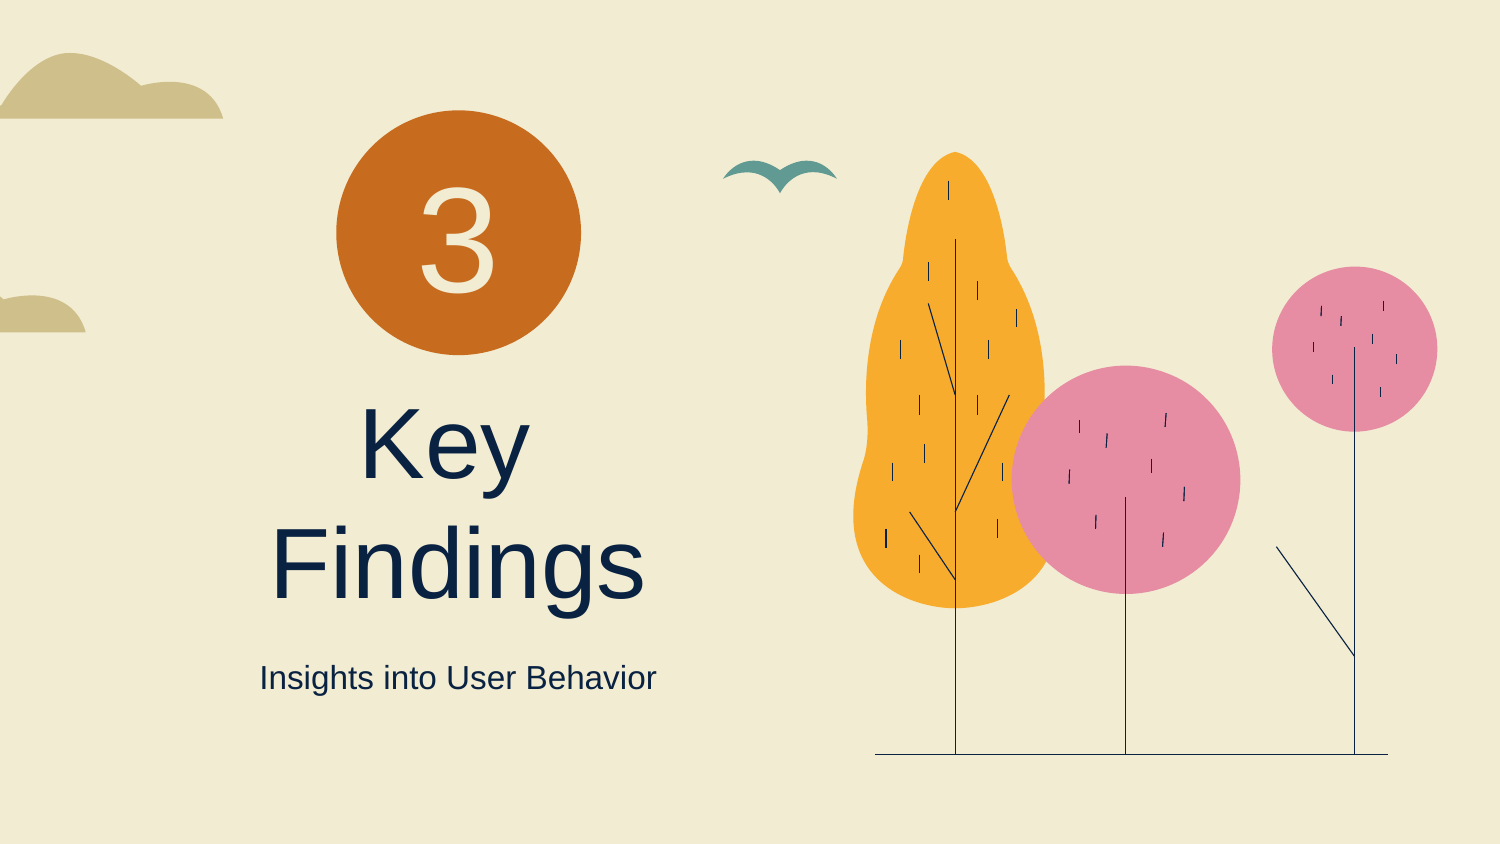

3
Key
Findings
Insights into User Behavior